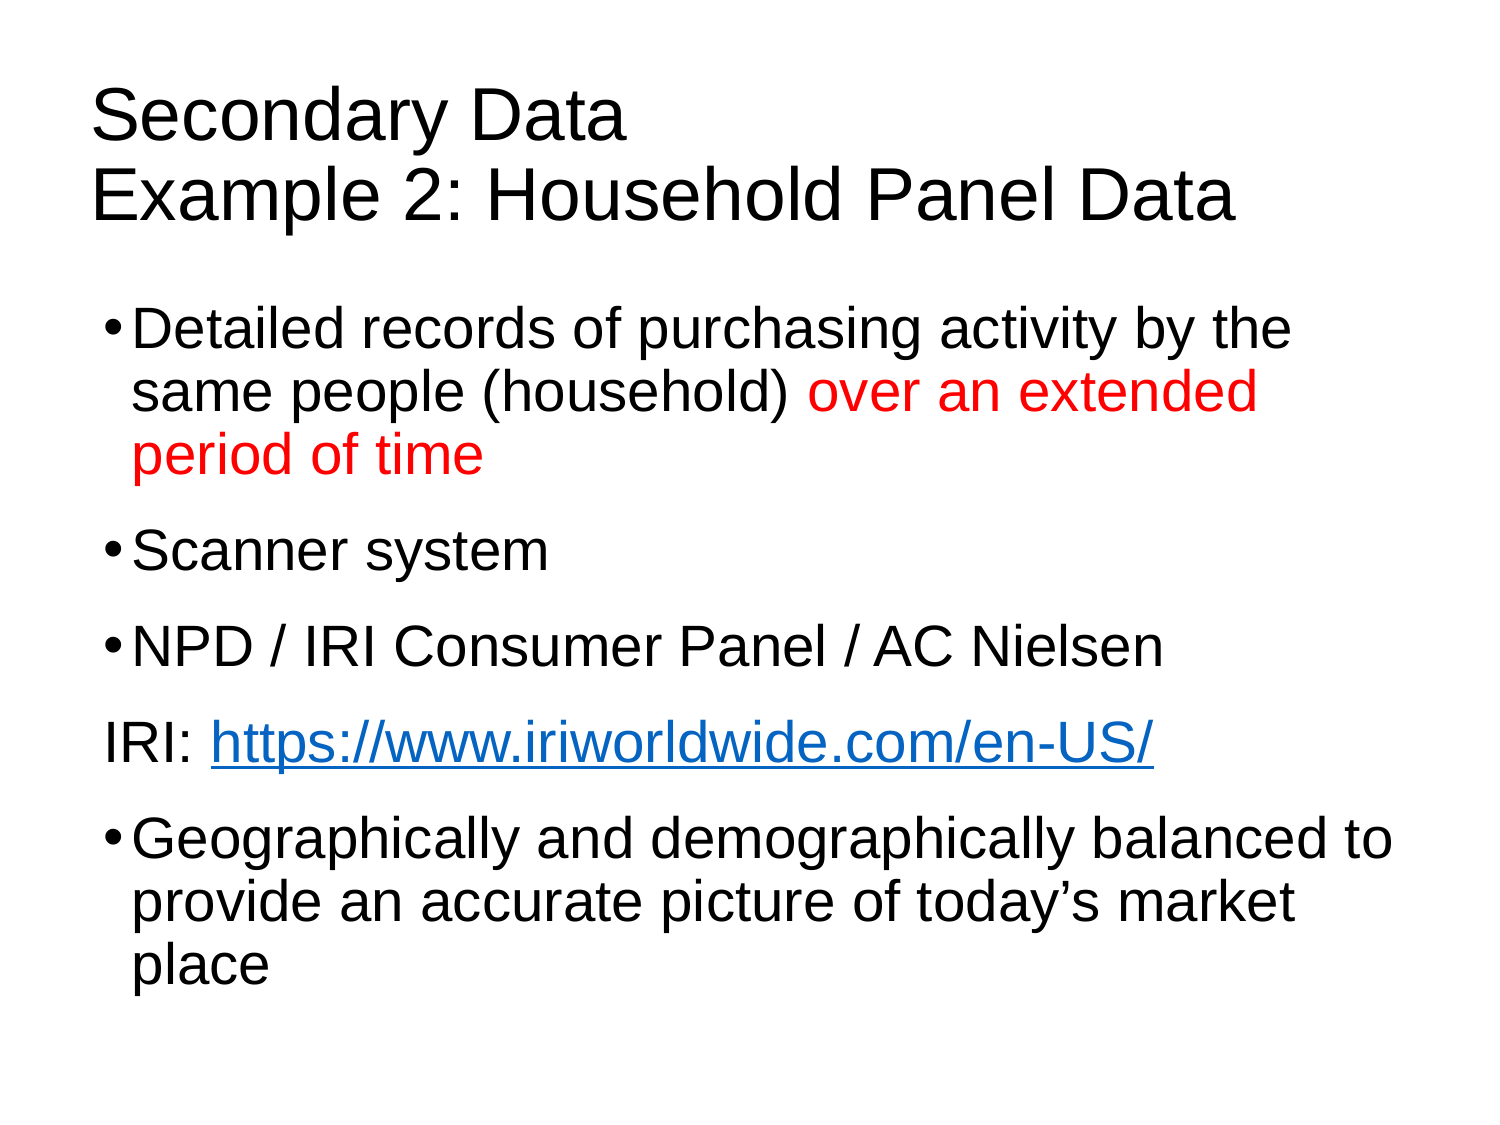

# Secondary Data Example 2: Household Panel Data
Detailed records of purchasing activity by the same people (household) over an extended period of time
Scanner system
NPD / IRI Consumer Panel / AC Nielsen
IRI: https://www.iriworldwide.com/en-US/
Geographically and demographically balanced to provide an accurate picture of today’s market place